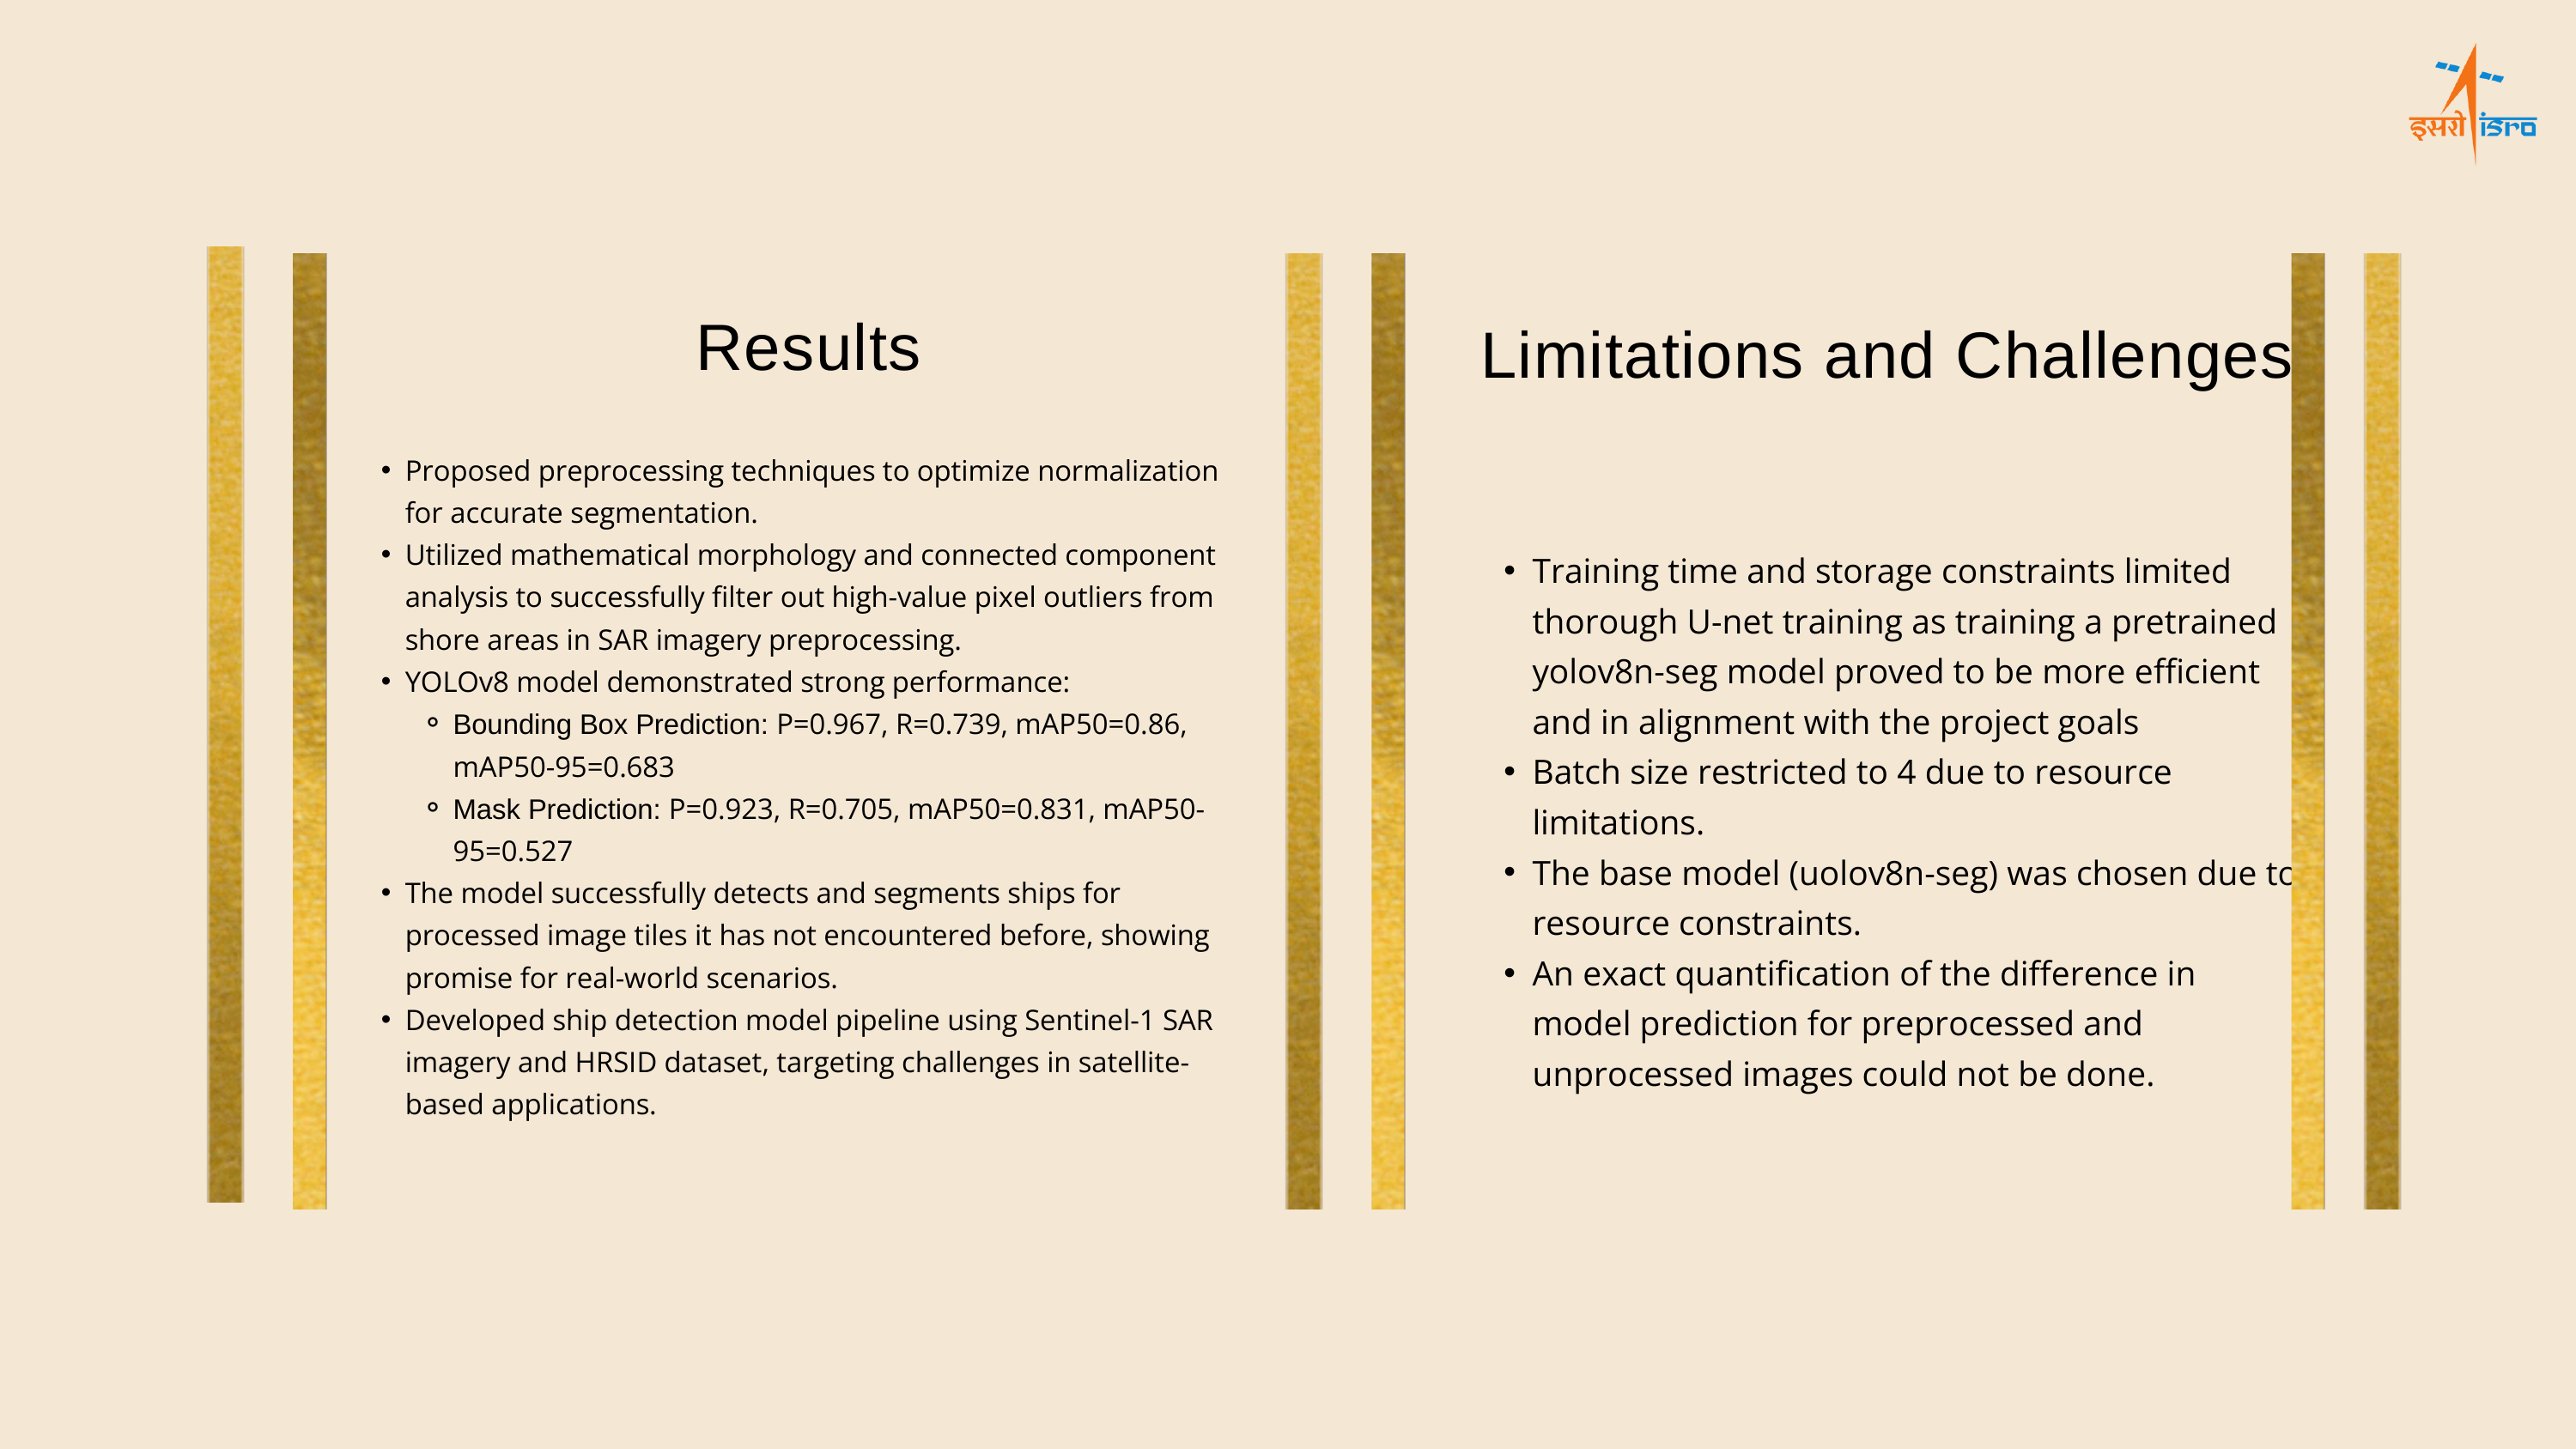

Results
Limitations and Challenges

Training time and storage constraints limited thorough U-net training as training a pretrained yolov8n-seg model proved to be more efficient and in alignment with the project goals
Batch size restricted to 4 due to resource limitations.
The base model (uolov8n-seg) was chosen due to resource constraints.
An exact quantification of the difference in model prediction for preprocessed and unprocessed images could not be done.

Proposed preprocessing techniques to optimize normalization for accurate segmentation.
Utilized mathematical morphology and connected component analysis to successfully filter out high-value pixel outliers from shore areas in SAR imagery preprocessing.
YOLOv8 model demonstrated strong performance:
Bounding Box Prediction: P=0.967, R=0.739, mAP50=0.86, mAP50-95=0.683
Mask Prediction: P=0.923, R=0.705, mAP50=0.831, mAP50-95=0.527
The model successfully detects and segments ships for processed image tiles it has not encountered before, showing promise for real-world scenarios.
Developed ship detection model pipeline using Sentinel-1 SAR imagery and HRSID dataset, targeting challenges in satellite-based applications.